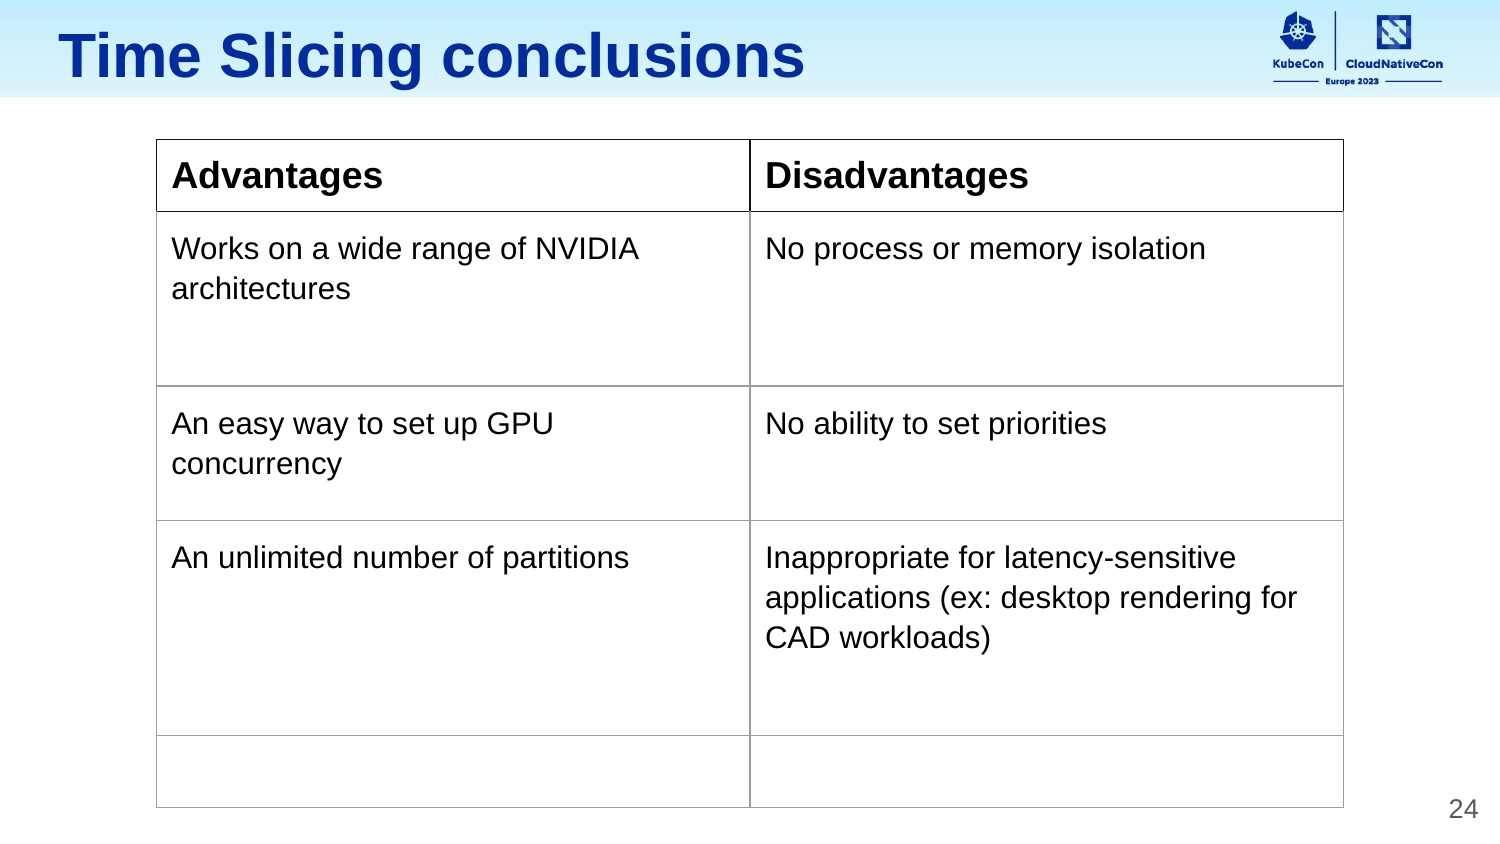

Time Slicing conclusions
| Advantages | Disadvantages |
| --- | --- |
| Works on a wide range of NVIDIA architectures | No process or memory isolation |
| An easy way to set up GPU concurrency | No ability to set priorities |
| An unlimited number of partitions | Inappropriate for latency-sensitive applications (ex: desktop rendering for CAD workloads) |
|  |  |
24